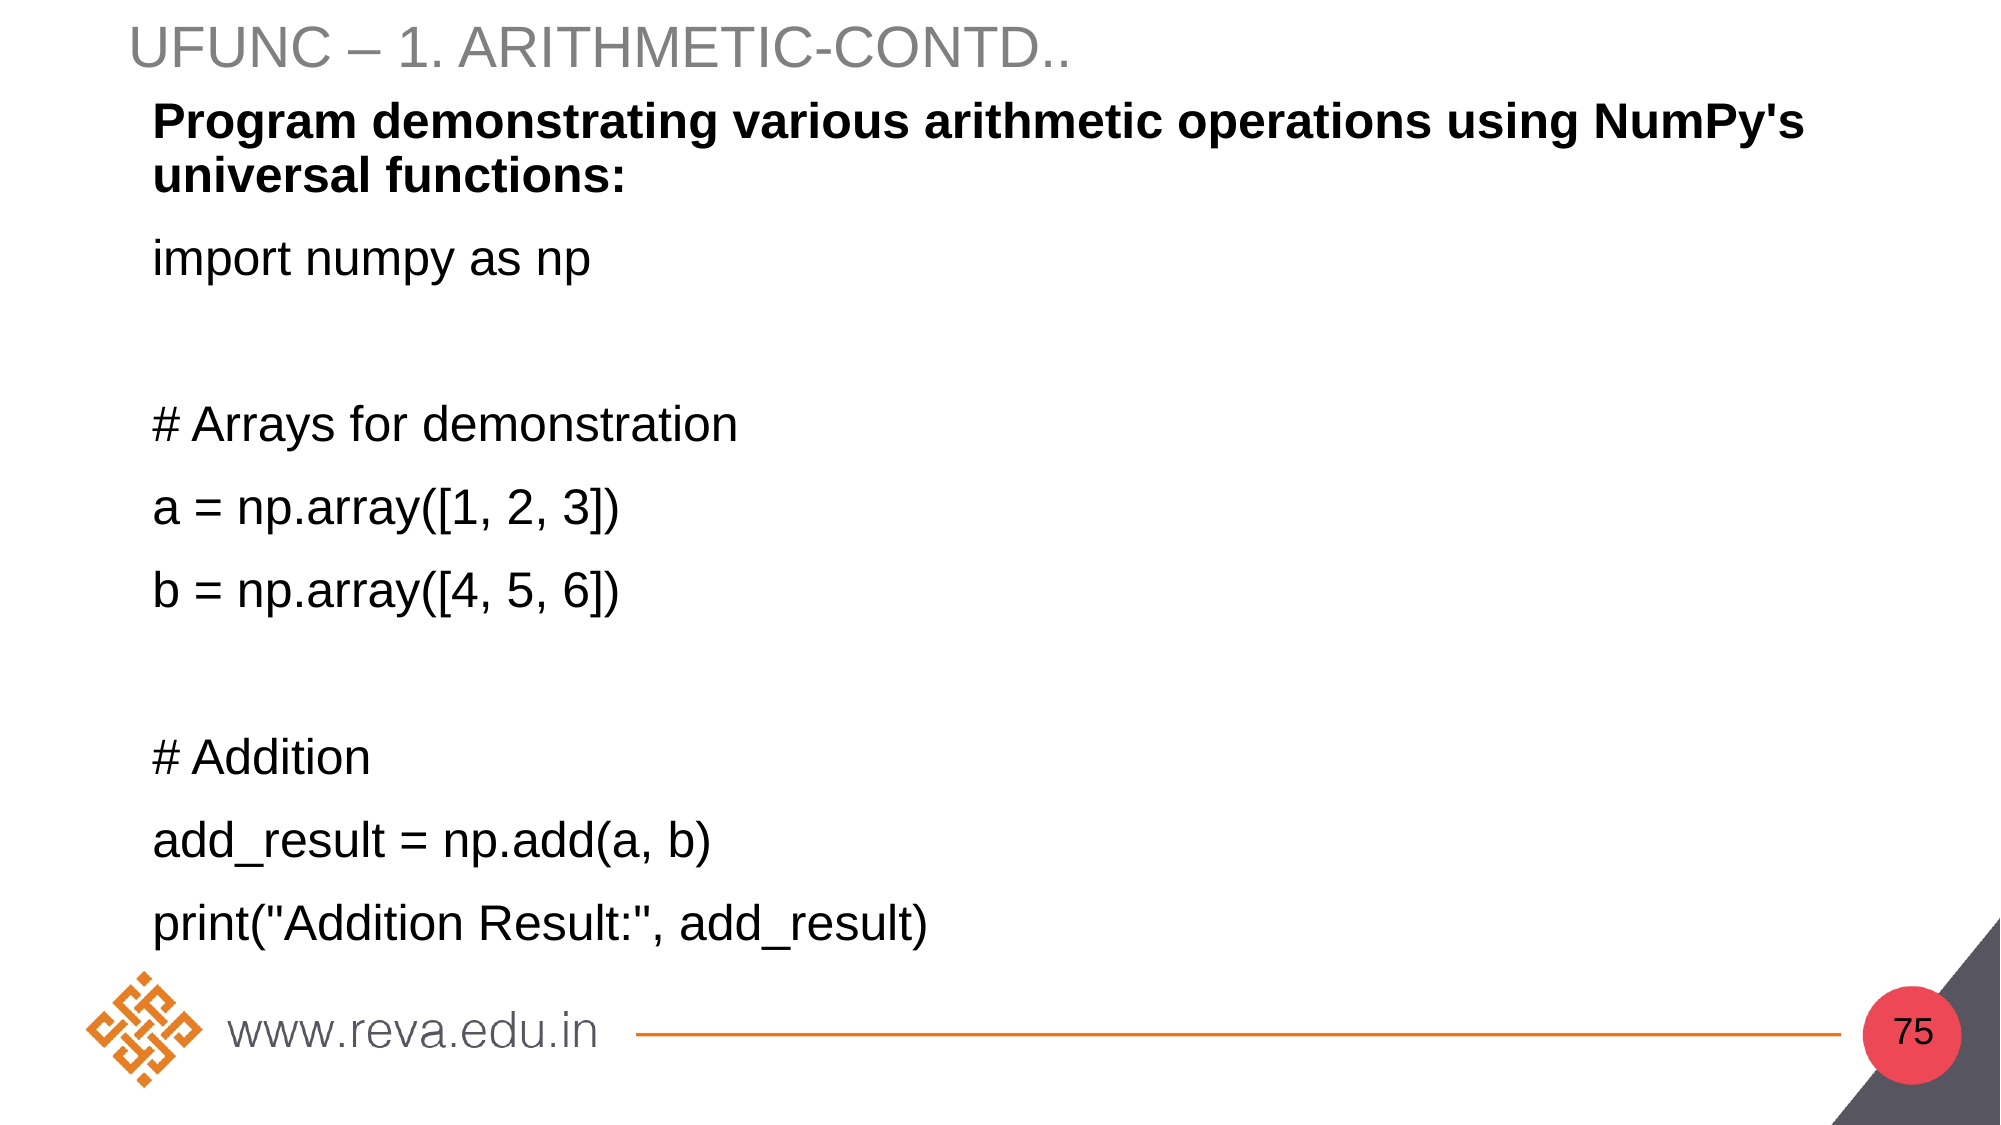

# UFunc – 1. Arithmetic-contd..
Program demonstrating various arithmetic operations using NumPy's universal functions:
import numpy as np

# Arrays for demonstration
a = np.array([1, 2, 3])
b = np.array([4, 5, 6])

# Addition
add_result = np.add(a, b)
print("Addition Result:", add_result)

75